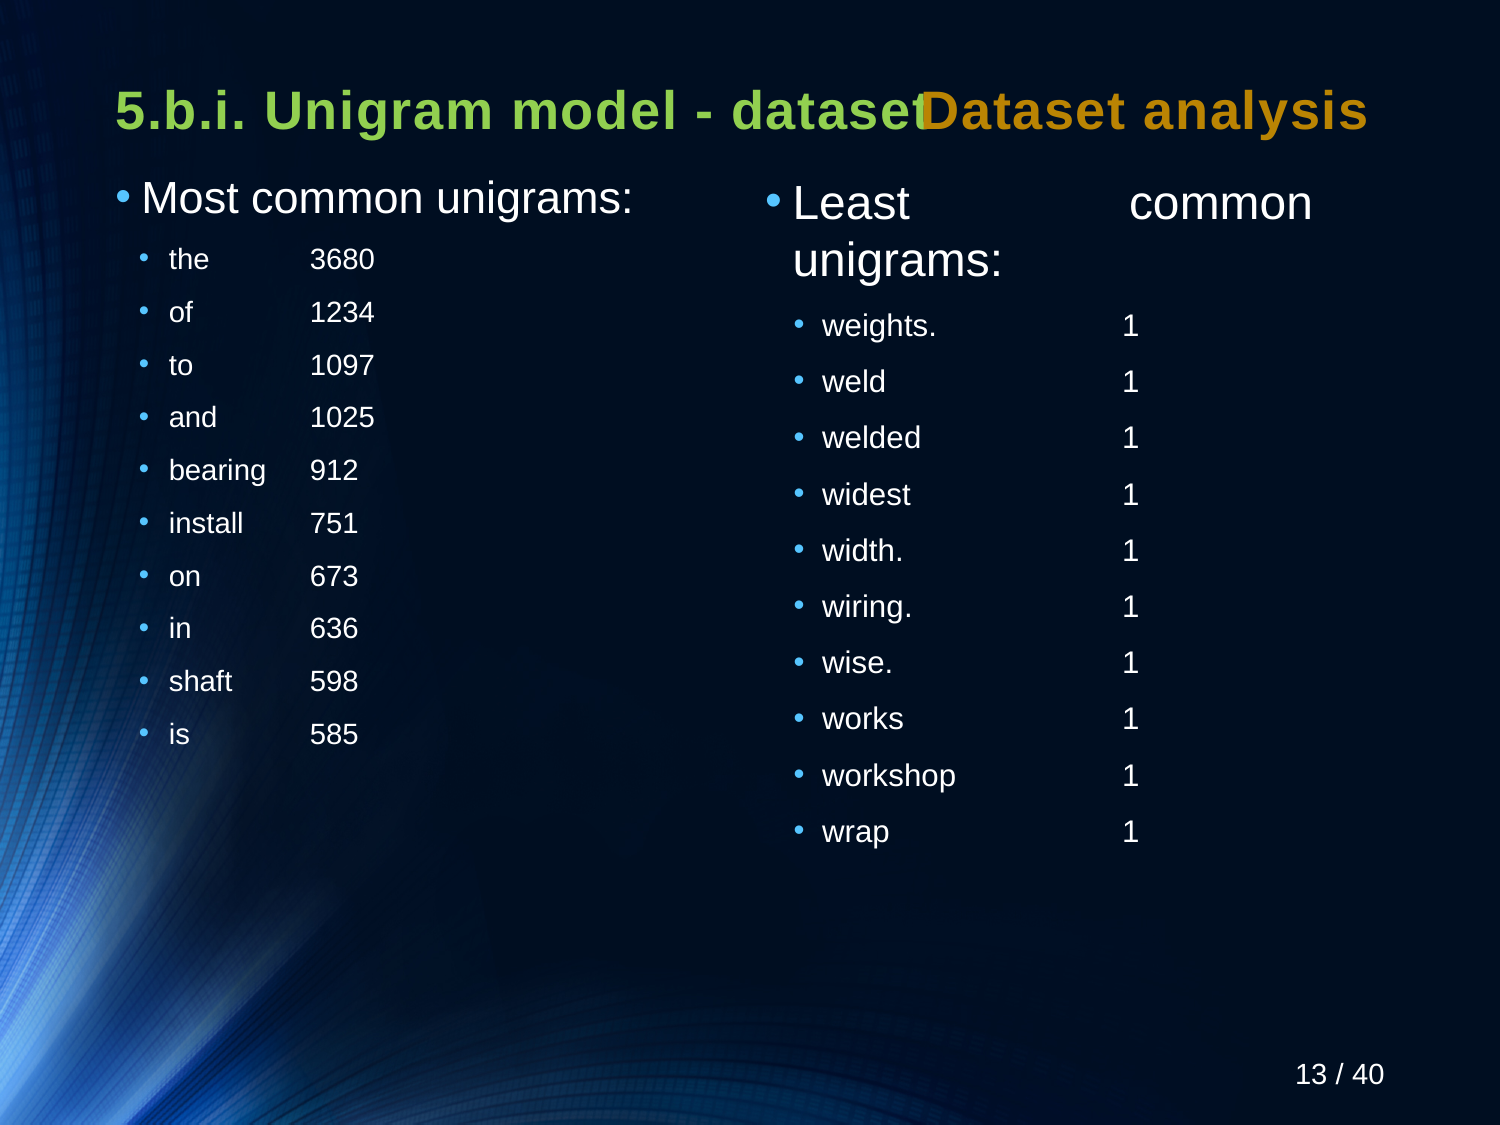

# 5.b.i. Unigram model - dataset
Dataset analysis
Most common unigrams:
the			3680
of			1234
to			1097
and			1025
bearing		912
install		751
on			673
in			636
shaft		598
is			585

Least common unigrams:
weights.		1
weld		1
welded		1
widest		1
width.		1
wiring.		1
wise.		1
works		1
workshop		1
wrap		1
13 / 40